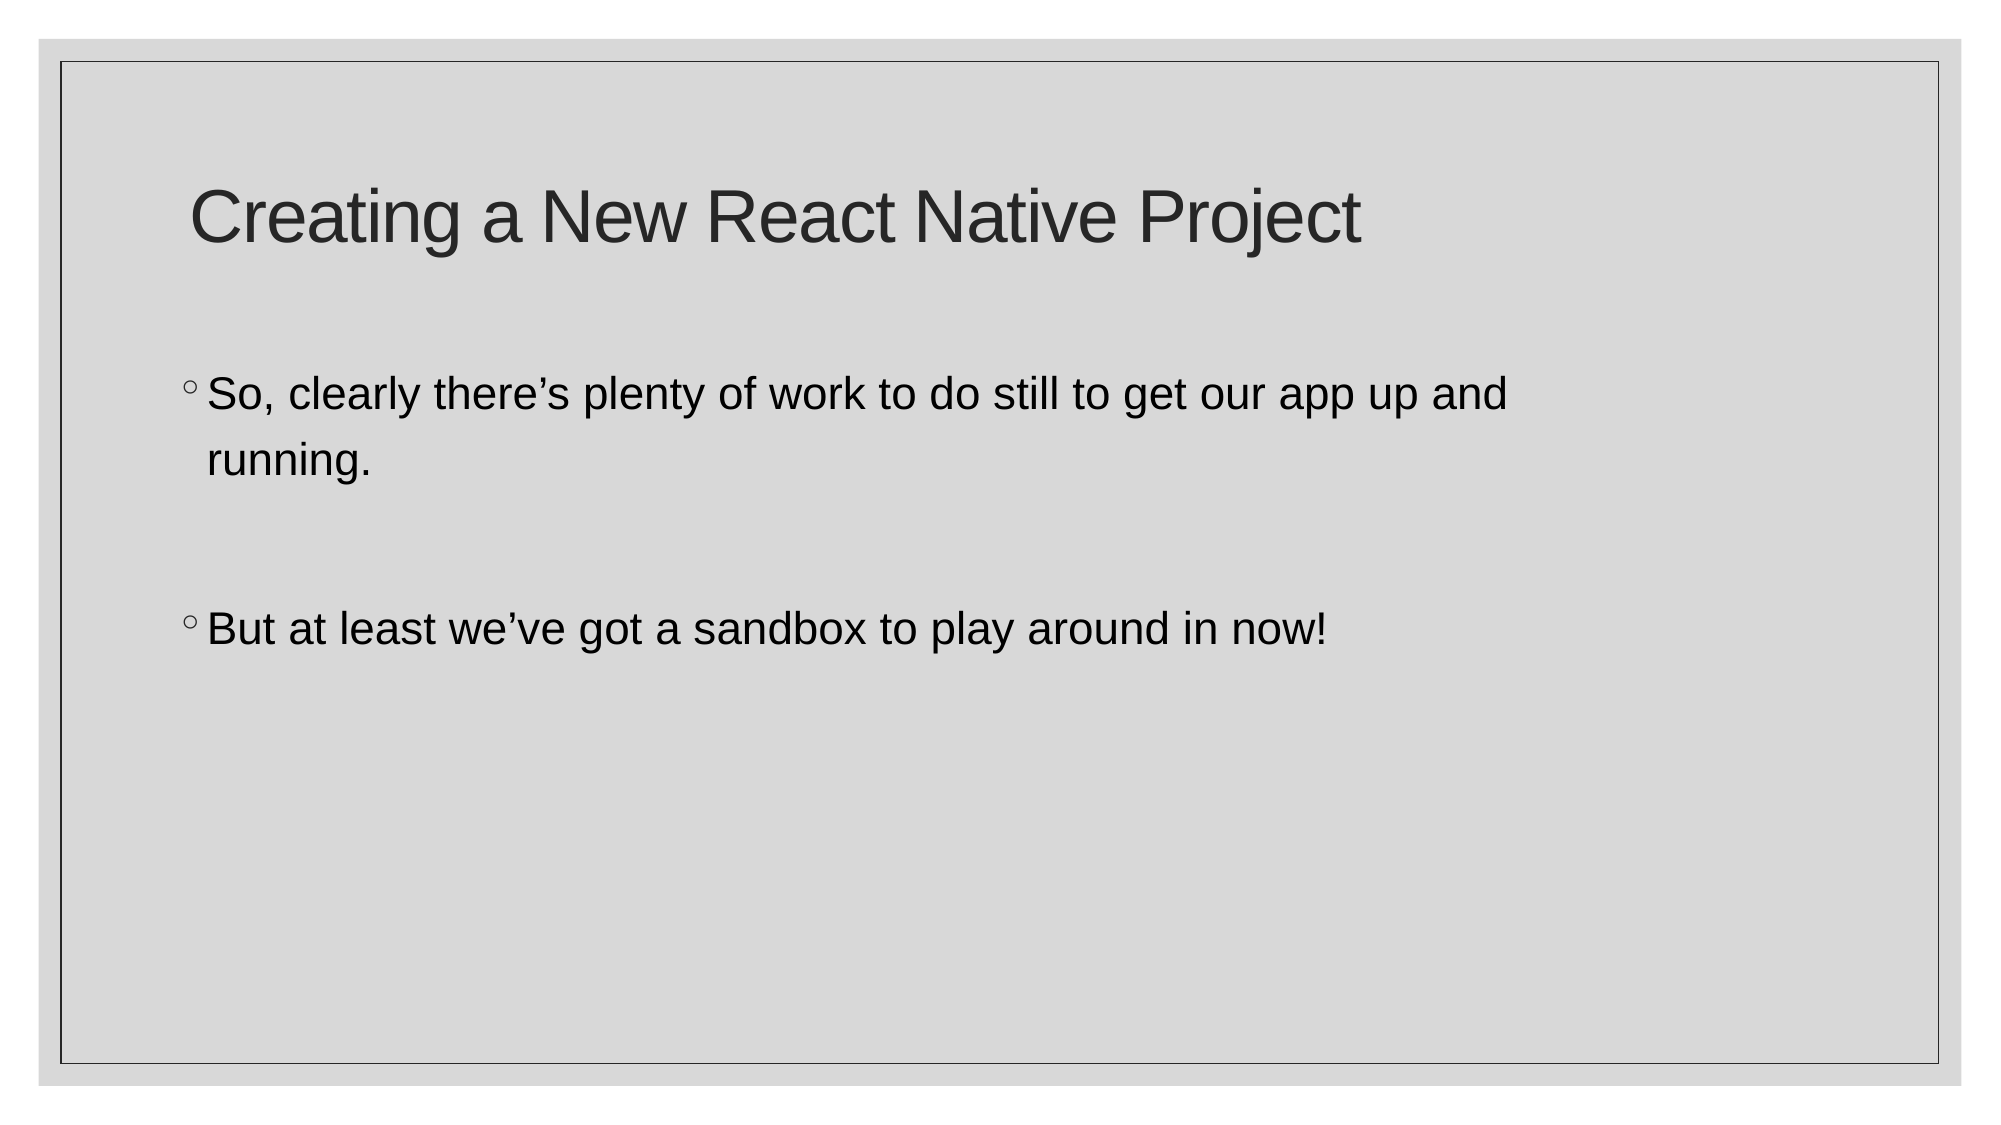

# Creating a New React Native Project
So, clearly there’s plenty of work to do still to get our app up and running.

But at least we’ve got a sandbox to play around in now!